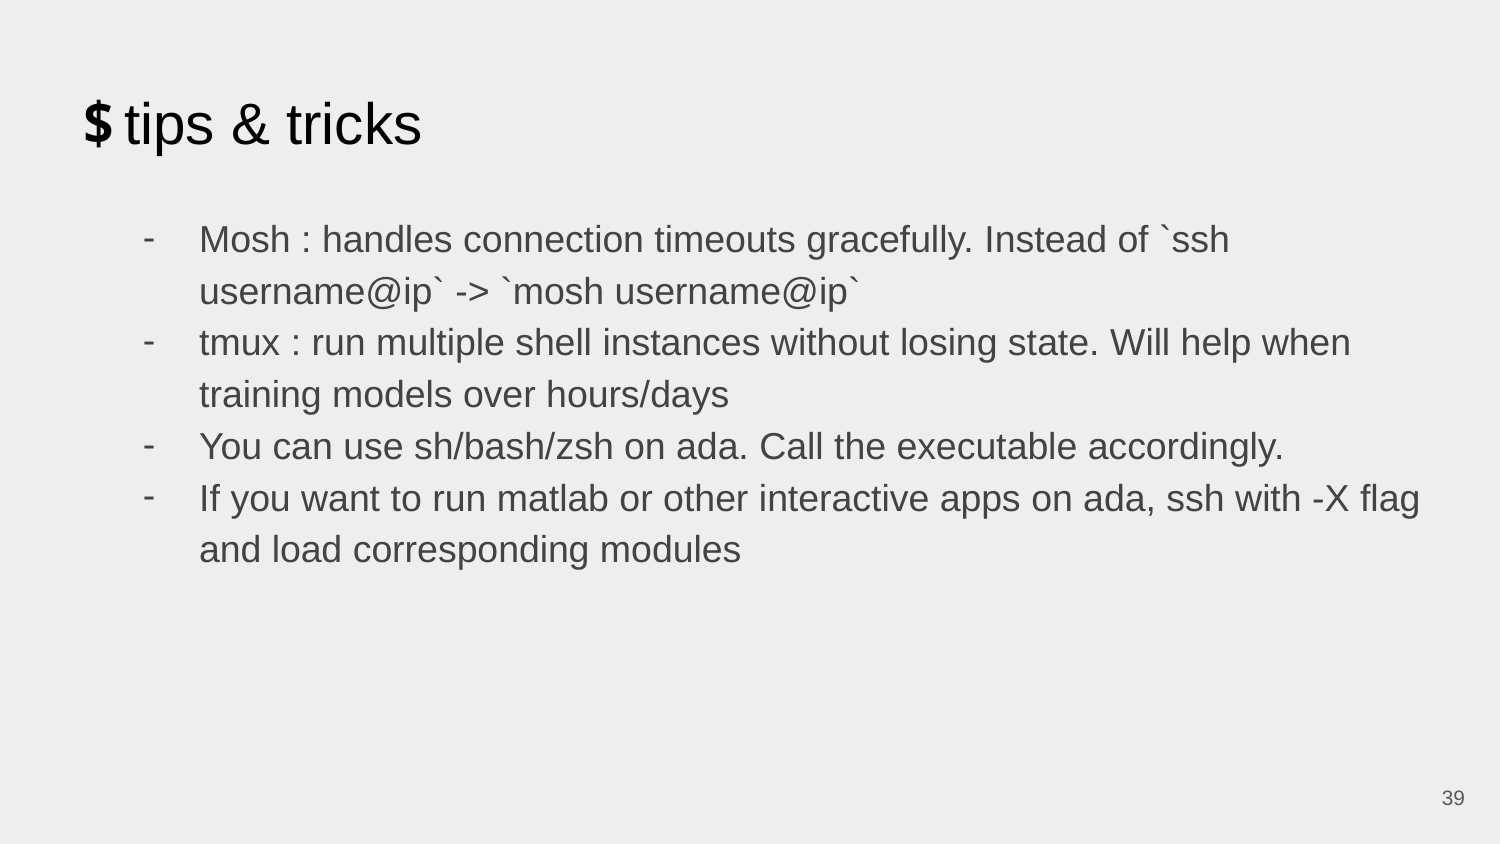

# tips & tricks
Mosh : handles connection timeouts gracefully. Instead of `ssh username@ip` -> `mosh username@ip`
tmux : run multiple shell instances without losing state. Will help when training models over hours/days
You can use sh/bash/zsh on ada. Call the executable accordingly.
If you want to run matlab or other interactive apps on ada, ssh with -X flag and load corresponding modules

39